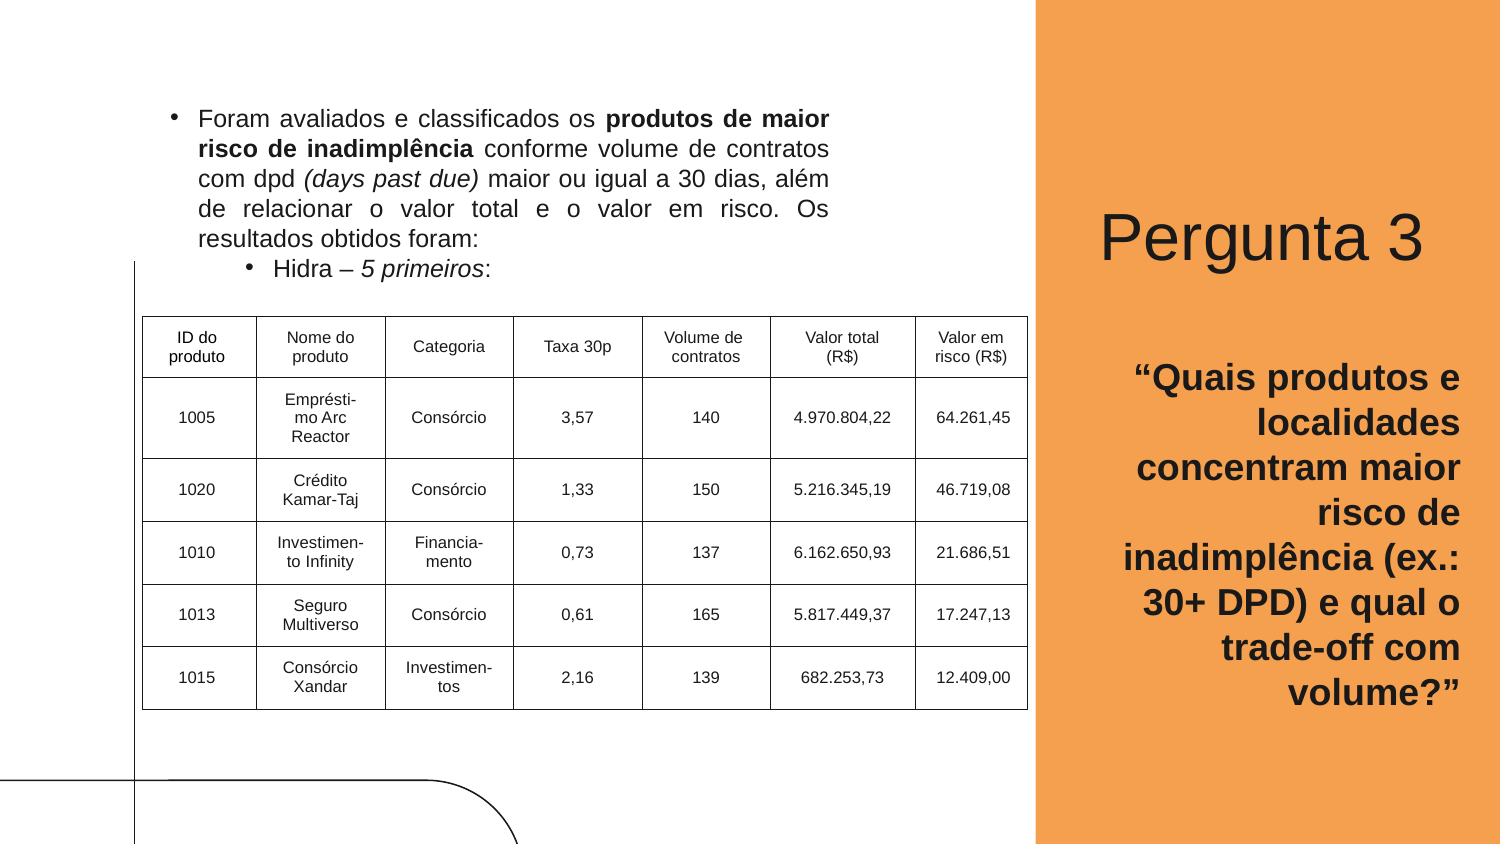

Foram avaliados e classificados os produtos de maior risco de inadimplência conforme volume de contratos com dpd (days past due) maior ou igual a 30 dias, além de relacionar o valor total e o valor em risco. Os resultados obtidos foram:
Hidra – 5 primeiros:
Pergunta 3
| ID do produto | Nome do produto | Categoria | Taxa 30p | Volume de contratos | Valor total (R$) | Valor em risco (R$) |
| --- | --- | --- | --- | --- | --- | --- |
| 1005 | Emprésti-mo Arc Reactor | Consórcio | 3,57 | 140 | 4.970.804,22 | 64.261,45 |
| 1020 | Crédito Kamar-Taj | Consórcio | 1,33 | 150 | 5.216.345,19 | 46.719,08 |
| 1010 | Investimen-to Infinity | Financia-mento | 0,73 | 137 | 6.162.650,93 | 21.686,51 |
| 1013 | Seguro Multiverso | Consórcio | 0,61 | 165 | 5.817.449,37 | 17.247,13 |
| 1015 | Consórcio Xandar | Investimen-tos | 2,16 | 139 | 682.253,73 | 12.409,00 |
“Quais produtos e localidades concentram maior risco de inadimplência (ex.: 30+ DPD) e qual o trade-off com volume?”